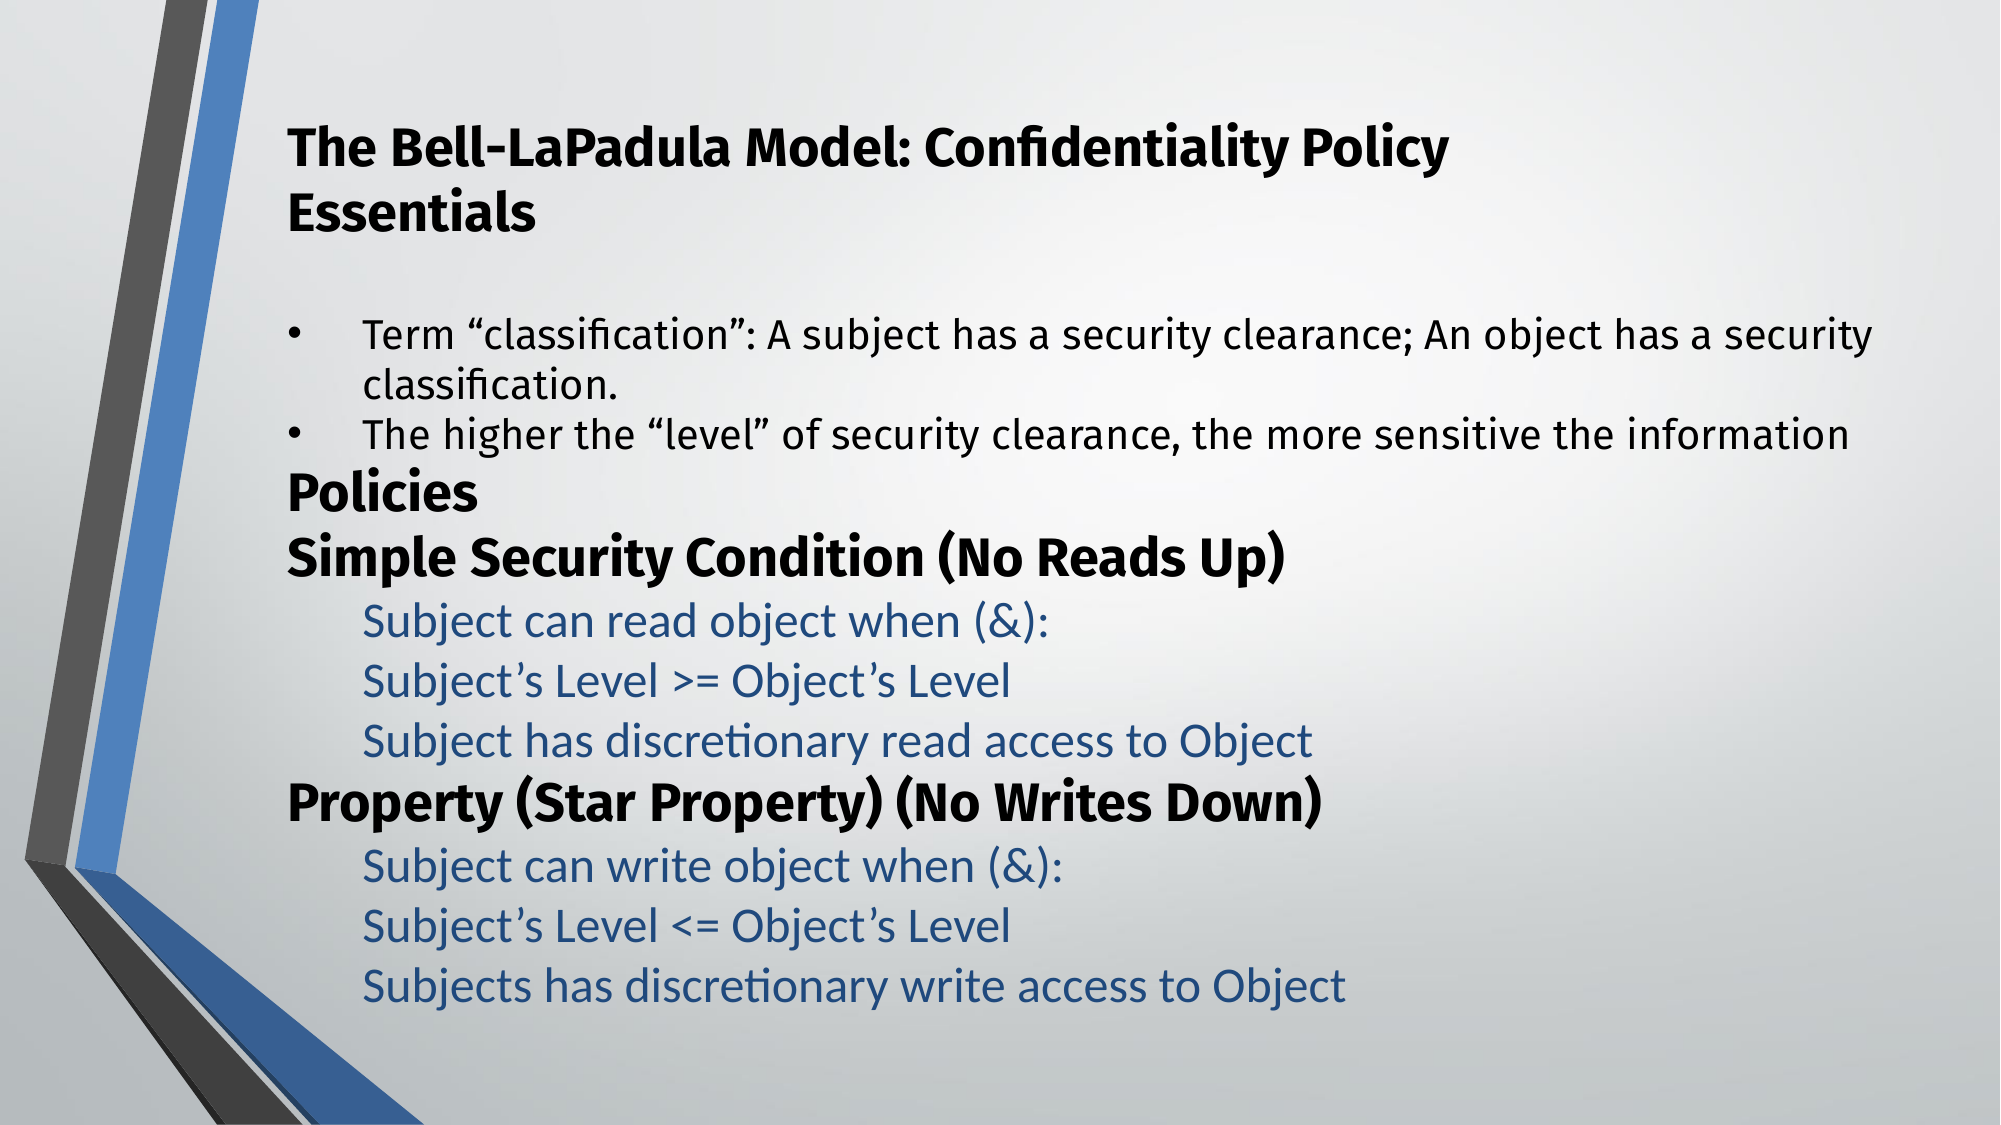

The Bell-LaPadula Model: Confidentiality Policy
Essentials

Term “classification”: A subject has a security clearance; An object has a security classification.
The higher the “level” of security clearance, the more sensitive the information
Policies
Simple Security Condition (No Reads Up)
Subject can read object when (&):
Subject’s Level >= Object’s Level
Subject has discretionary read access to Object
Property (Star Property) (No Writes Down)
Subject can write object when (&):
Subject’s Level <= Object’s Level
Subjects has discretionary write access to Object